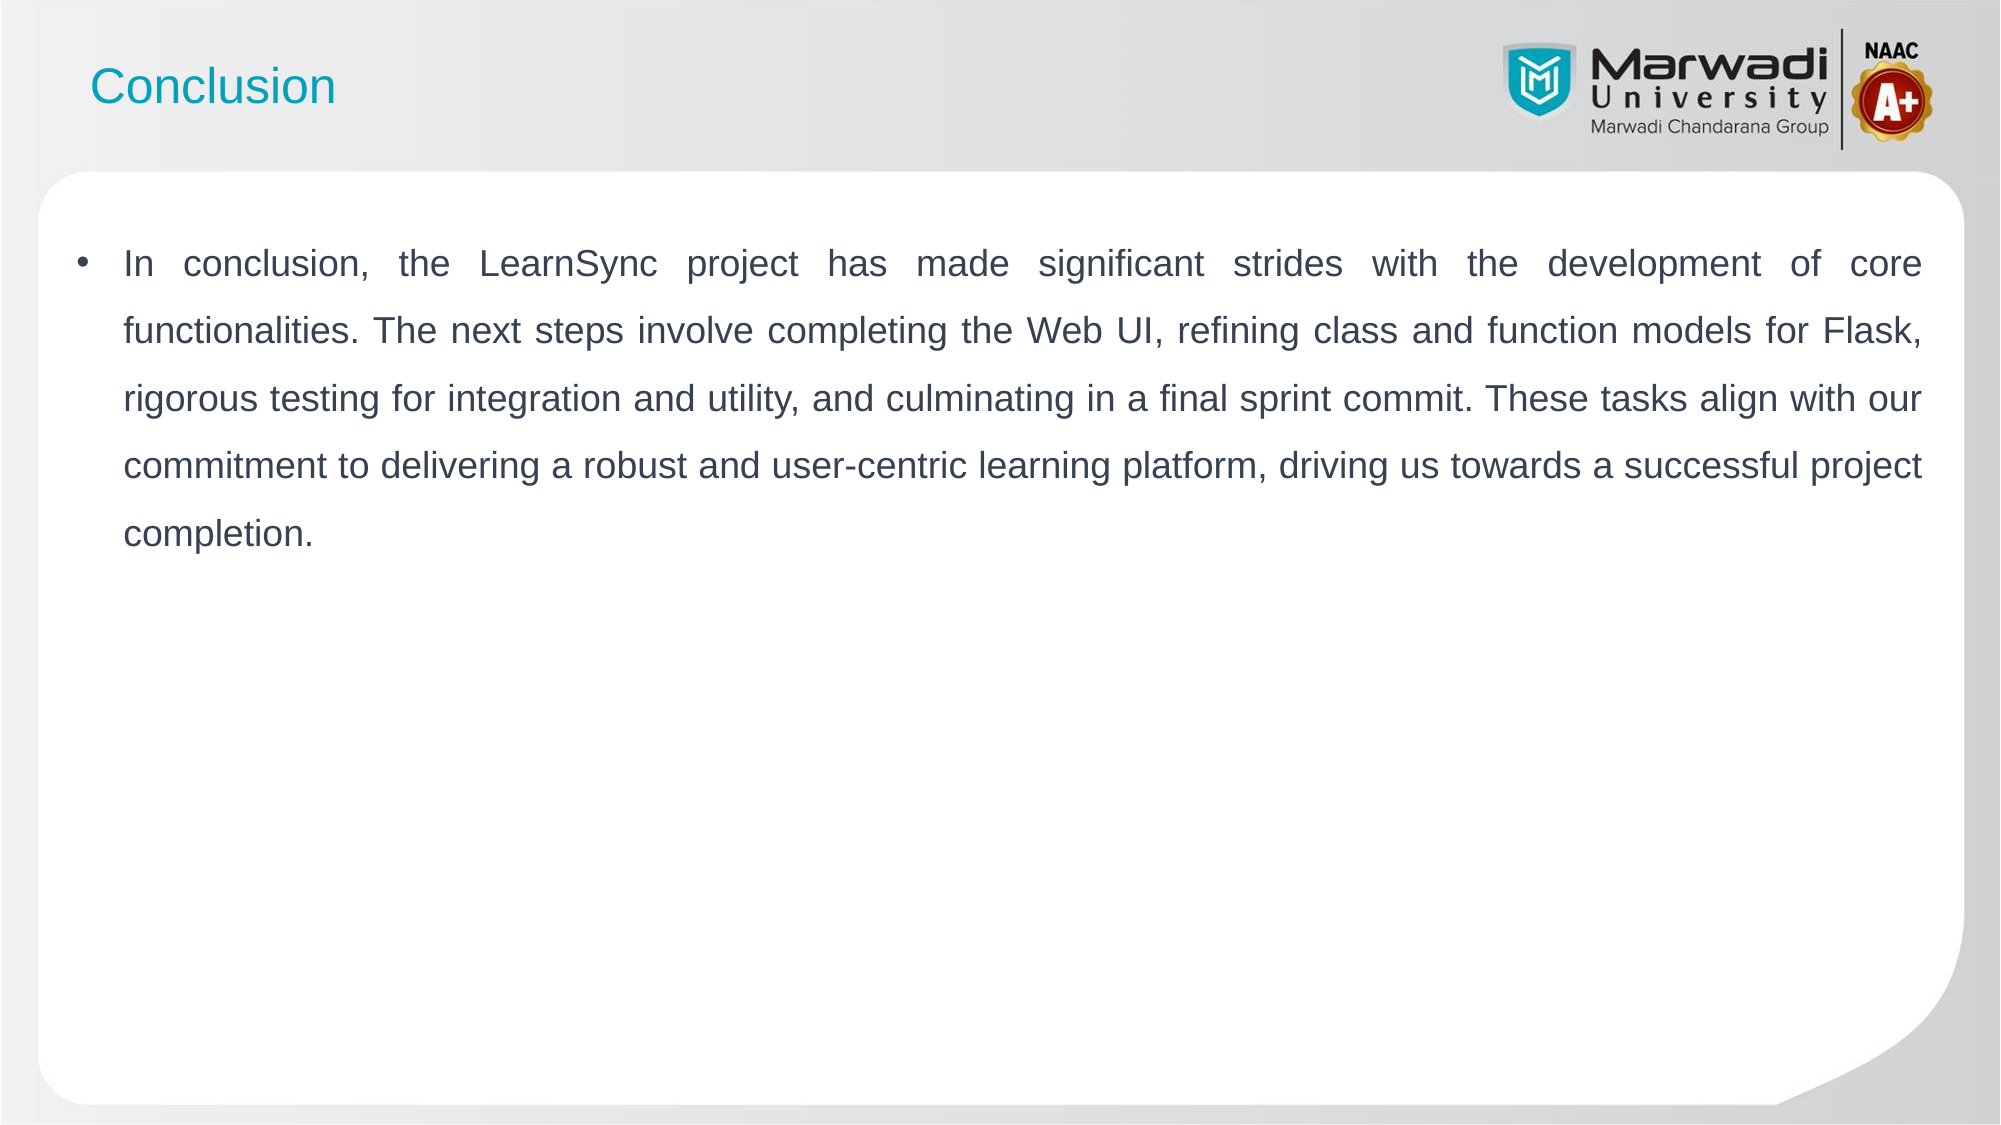

# Conclusion
In conclusion, the LearnSync project has made significant strides with the development of core functionalities. The next steps involve completing the Web UI, refining class and function models for Flask, rigorous testing for integration and utility, and culminating in a final sprint commit. These tasks align with our commitment to delivering a robust and user-centric learning platform, driving us towards a successful project completion.